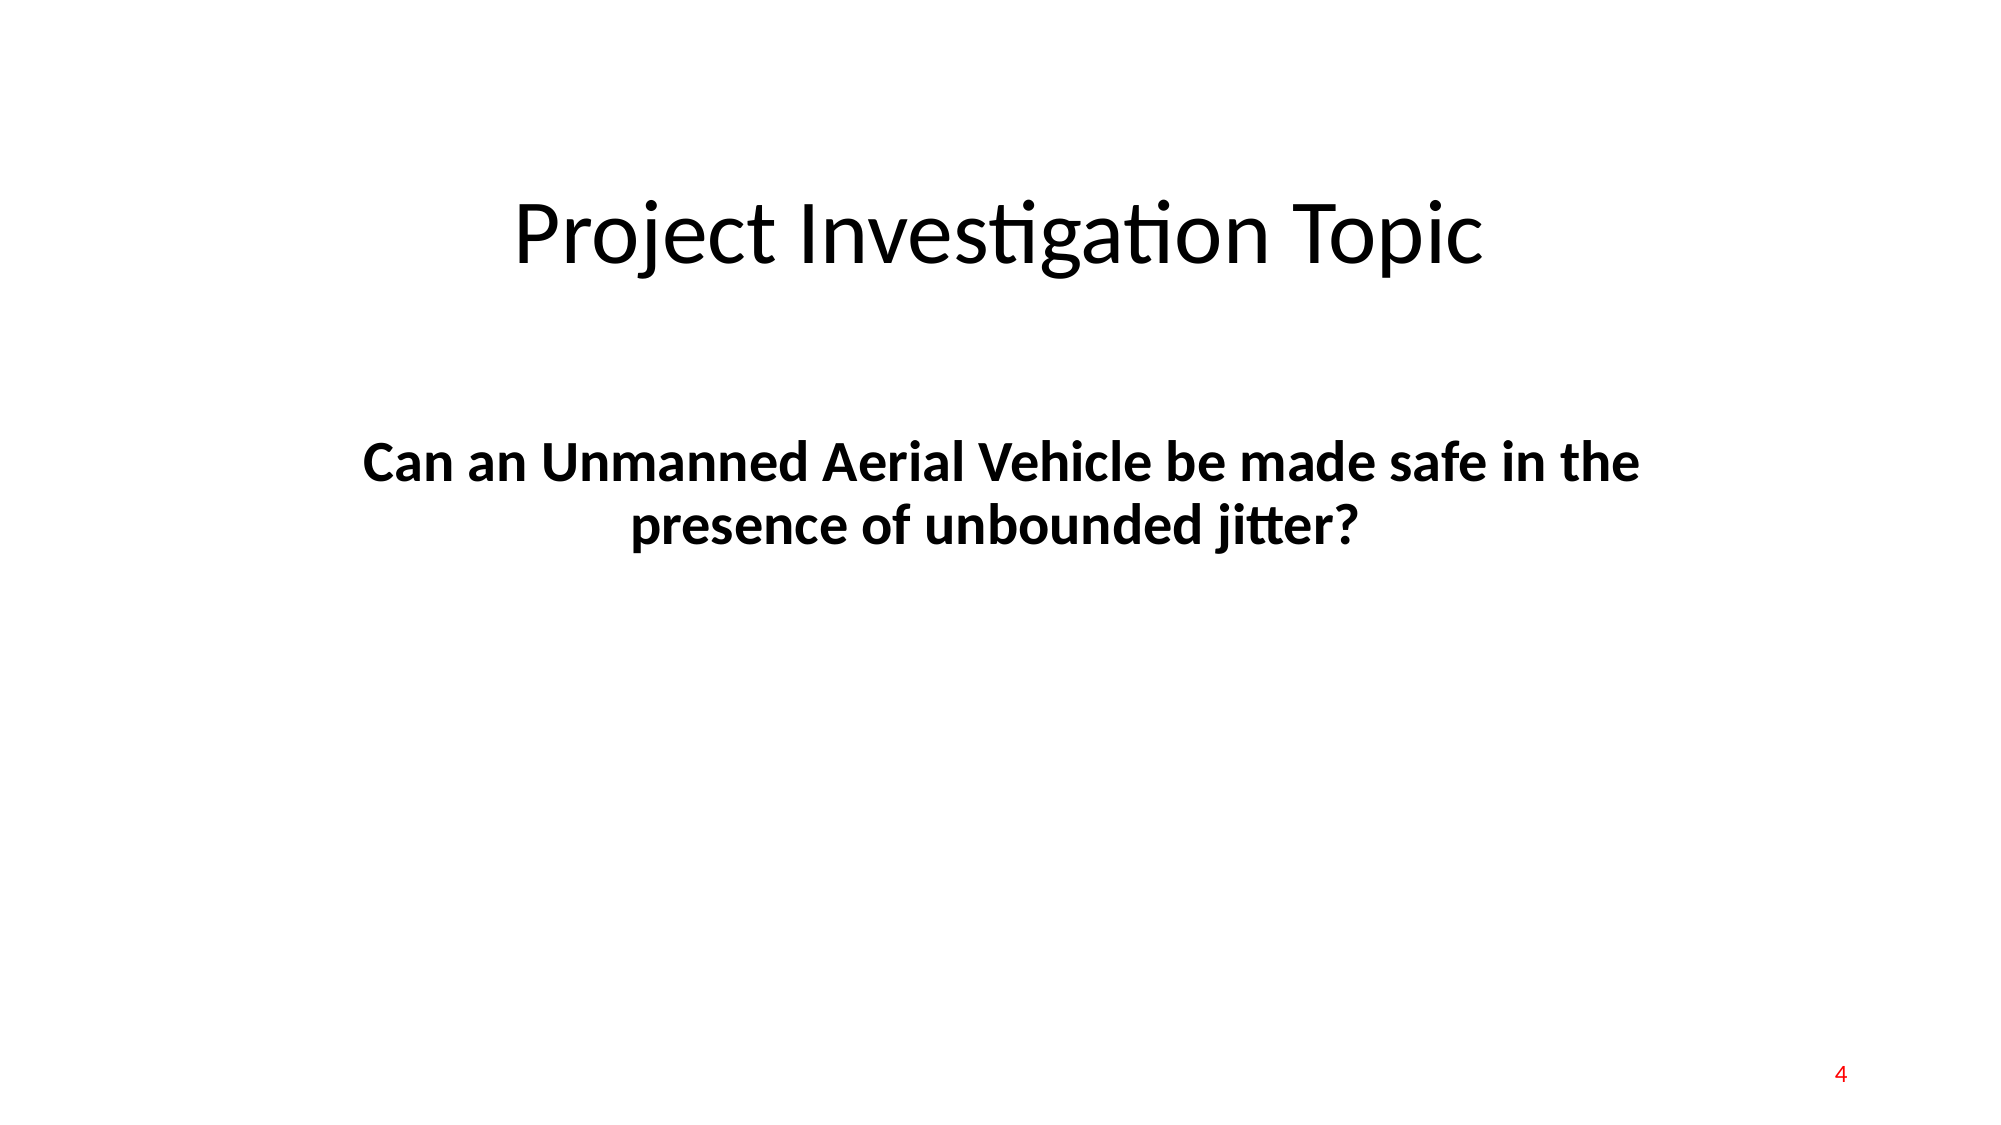

# Project Investigation Topic
Can an Unmanned Aerial Vehicle be made safe in the presence of unbounded jitter?

4